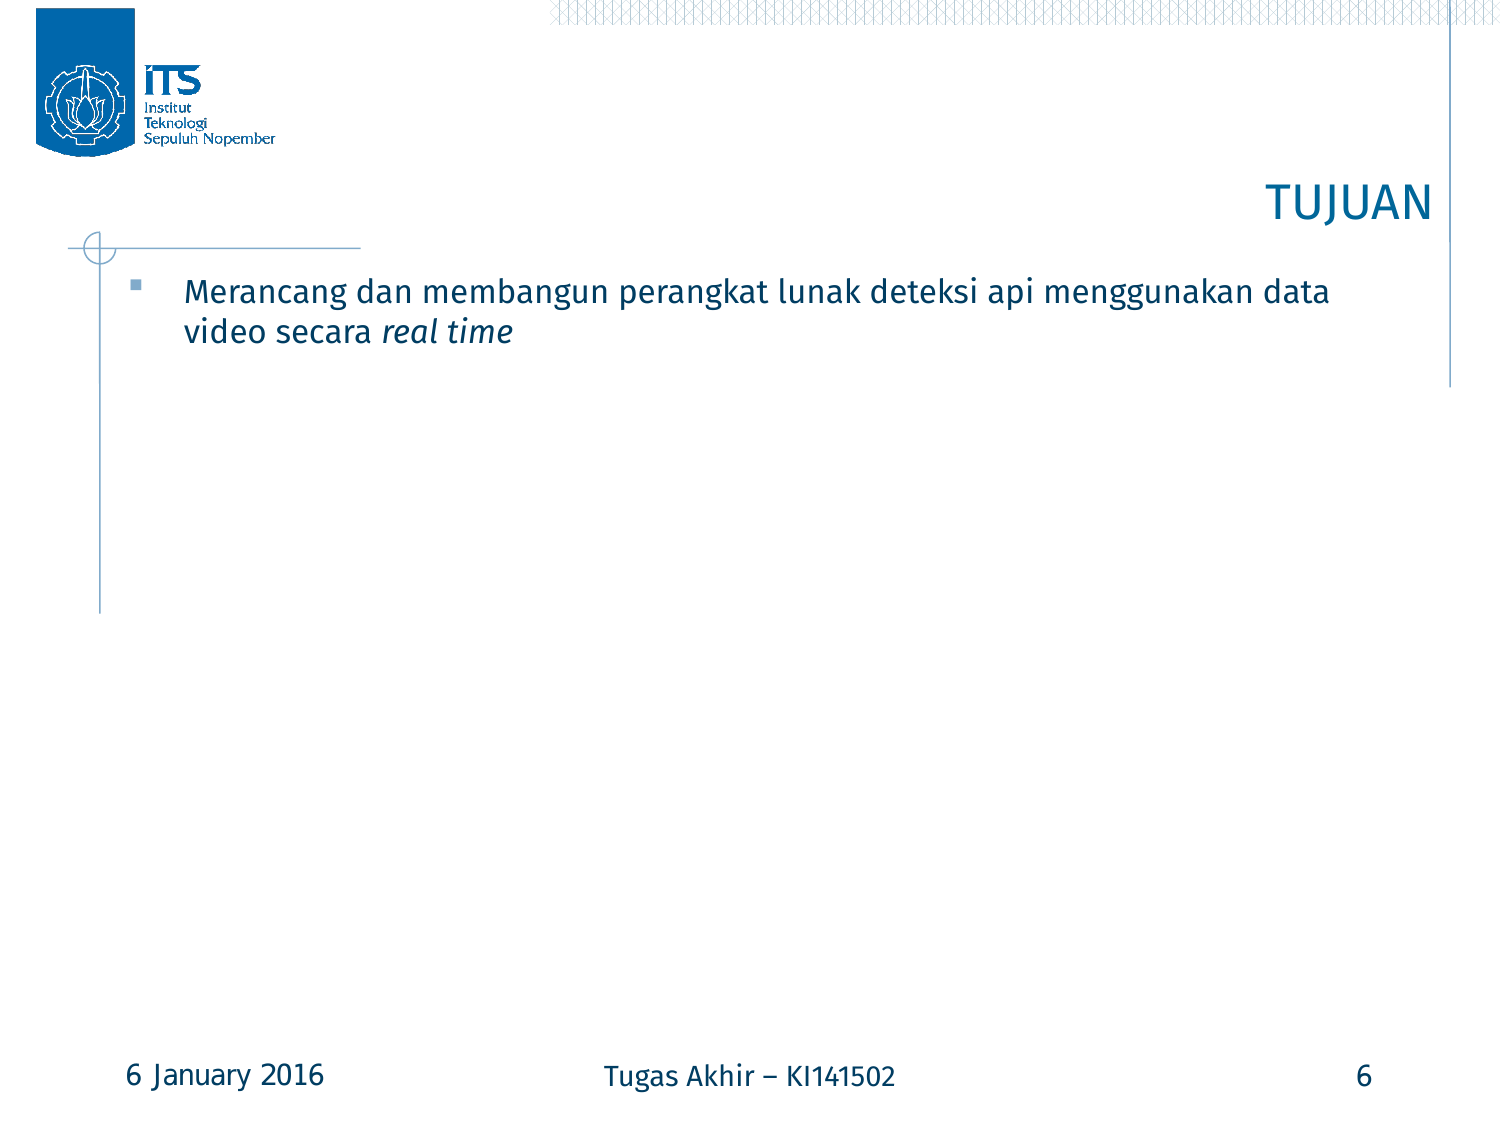

# TUJUAN
Merancang dan membangun perangkat lunak deteksi api menggunakan data video secara real time
6 January 2016
Tugas Akhir – KI141502
6